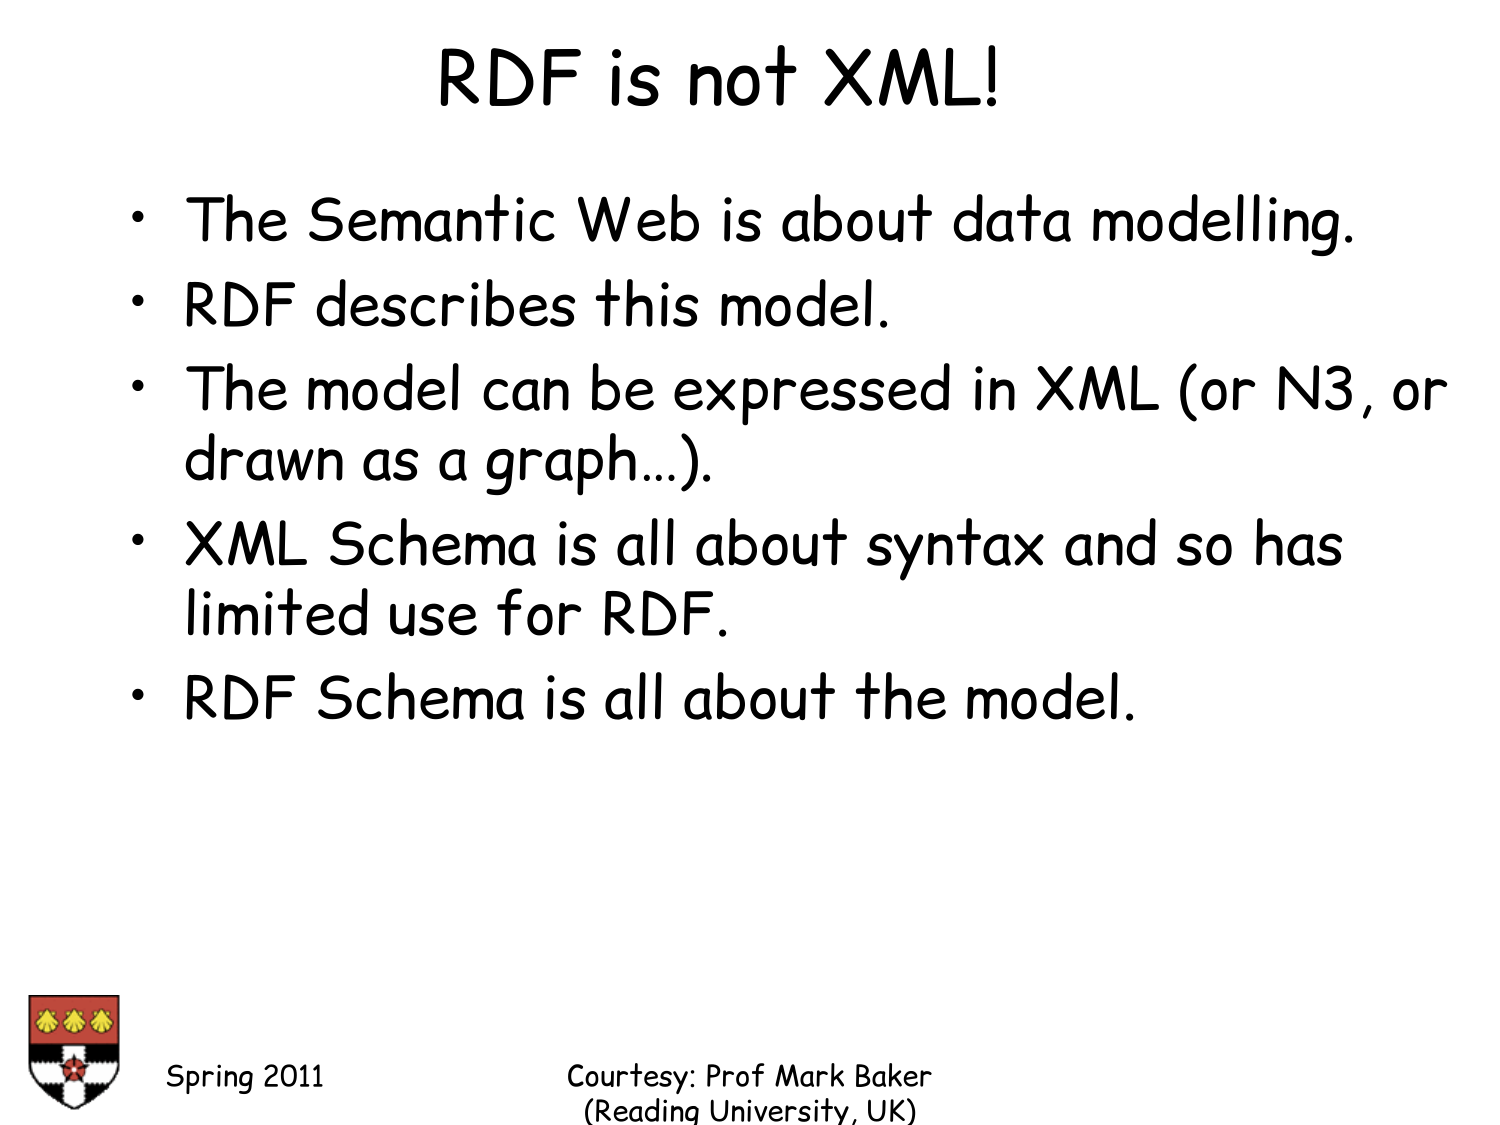

RDF is not XML!
The Semantic Web is about data modelling.
RDF describes this model.
The model can be expressed in XML (or N3, or drawn as a graph…).
XML Schema is all about syntax and so has limited use for RDF.
RDF Schema is all about the model.
Spring 2011
Courtesy: Prof Mark Baker (Reading University, UK)